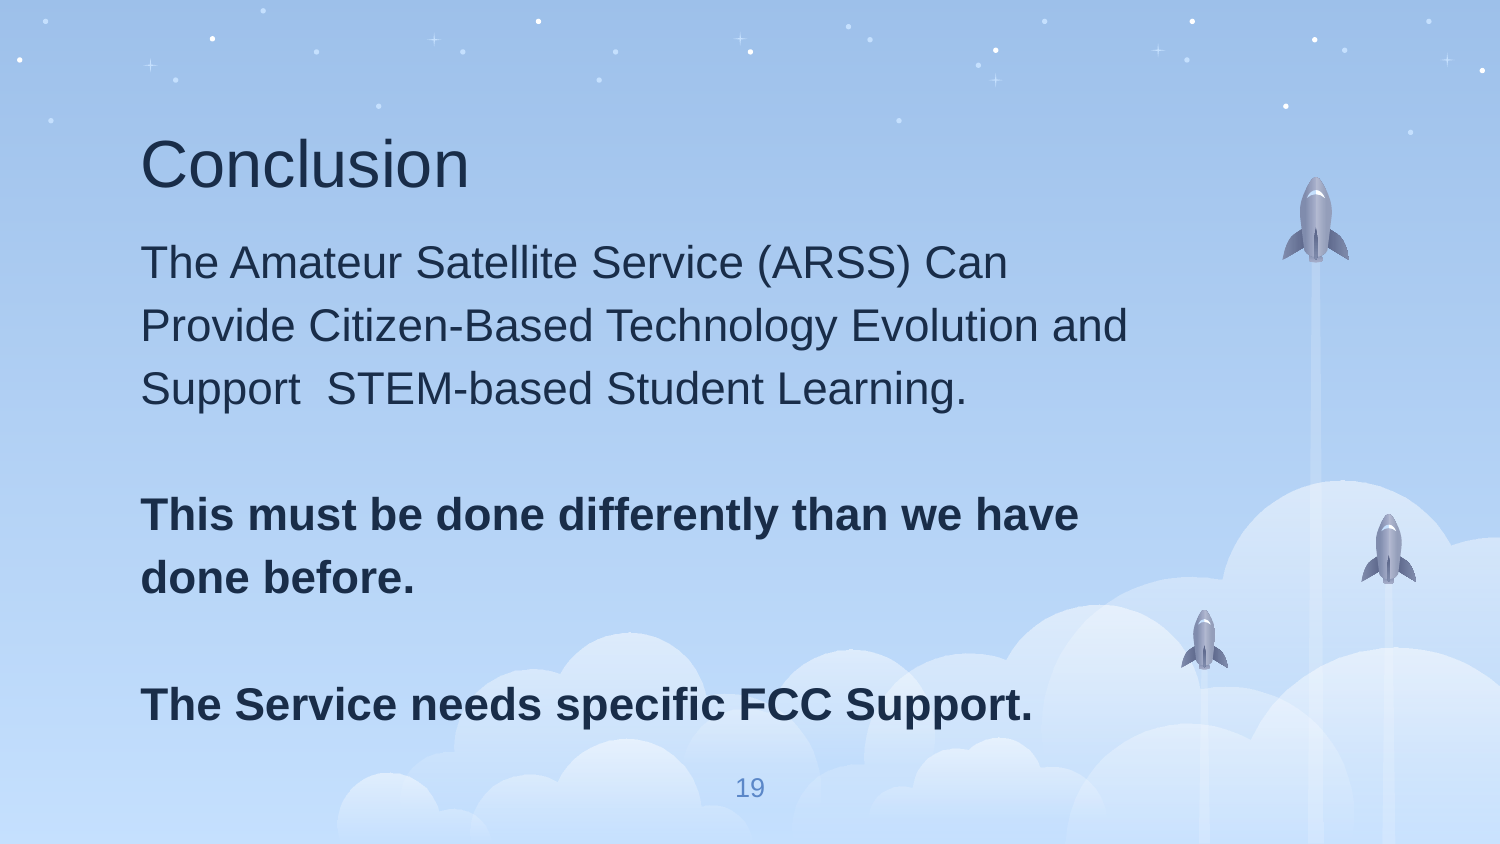

# Conclusion
The Amateur Satellite Service (ARSS) Can Provide Citizen-Based Technology Evolution and Support  STEM-based Student Learning.

This must be done differently than we have done before.

The Service needs specific FCC Support.
19